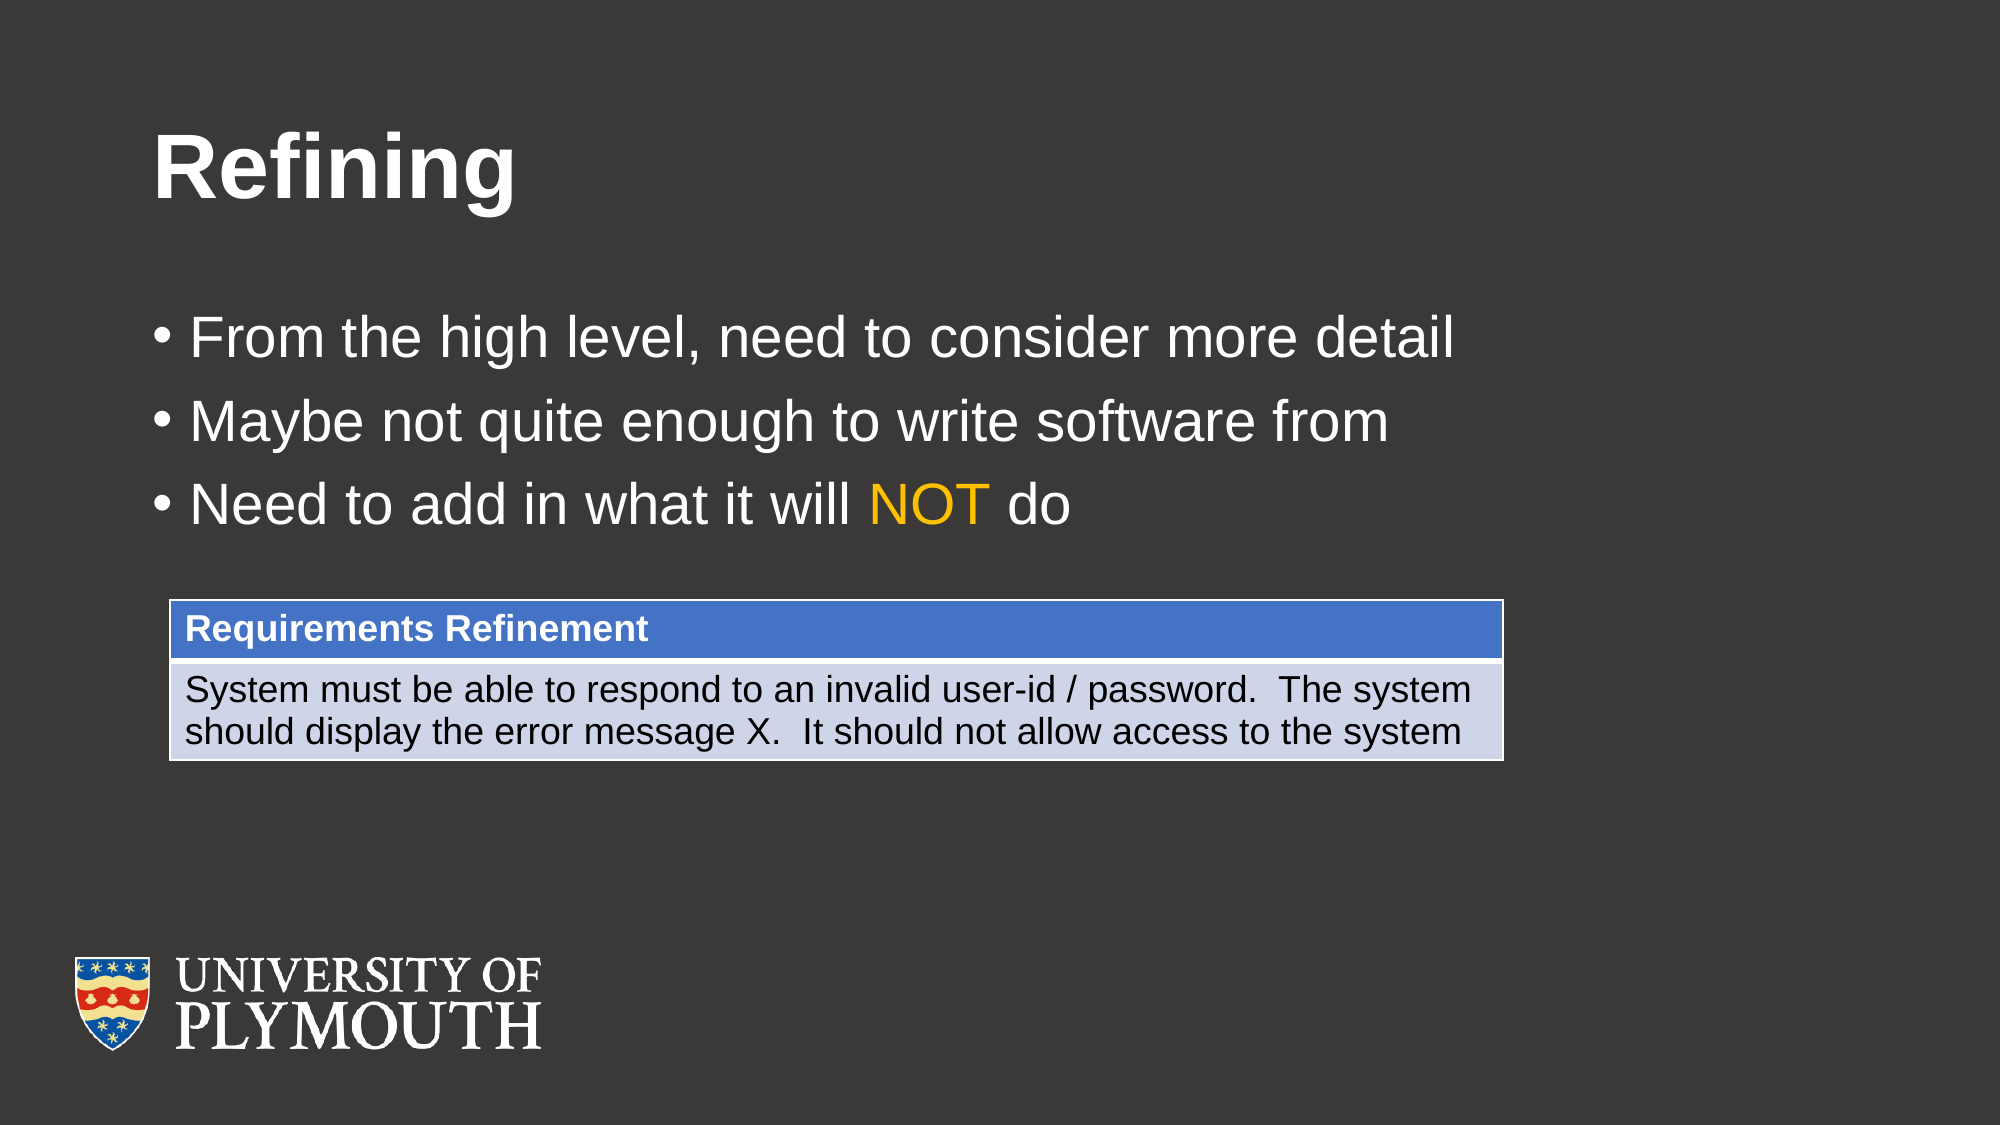

# Refining
From the high level, need to consider more detail
Maybe not quite enough to write software from
Need to add in what it will NOT do
| Requirements Refinement |
| --- |
| System must be able to respond to an invalid user-id / password. The system should display the error message X. It should not allow access to the system |